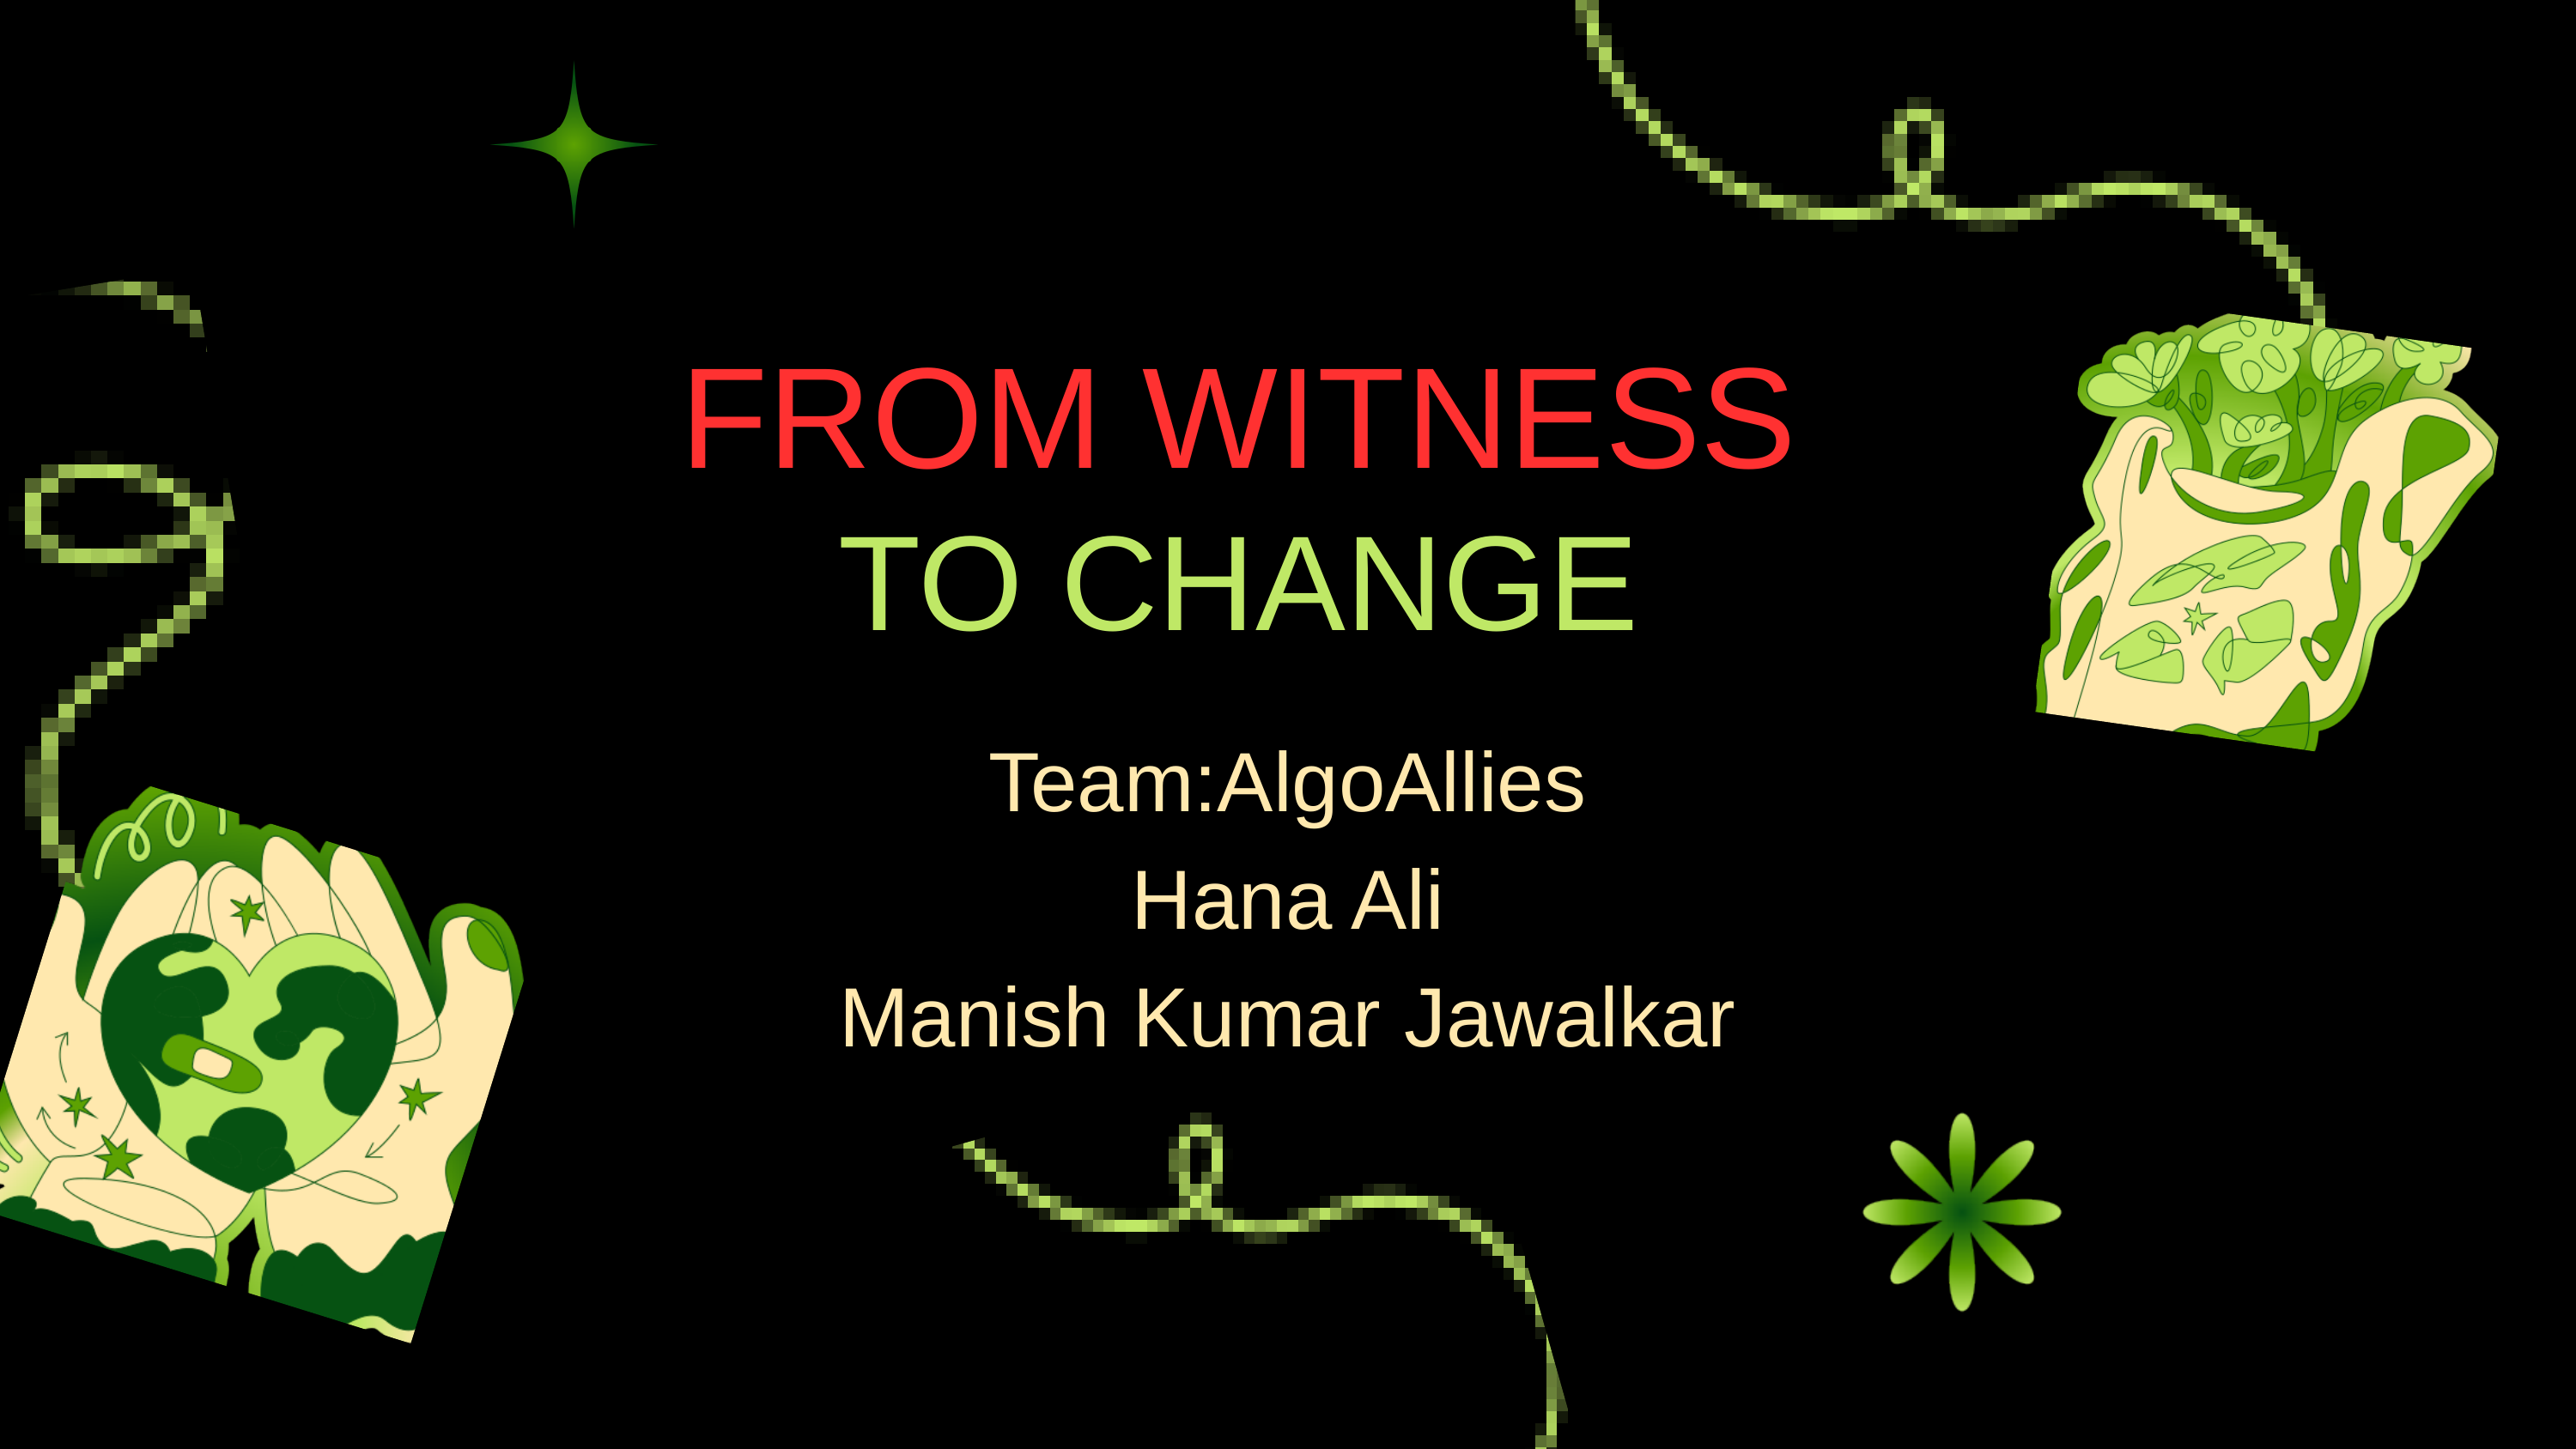

FROM WITNESS

TO CHANGE
Team:AlgoAllies
Hana Ali
Manish Kumar Jawalkar